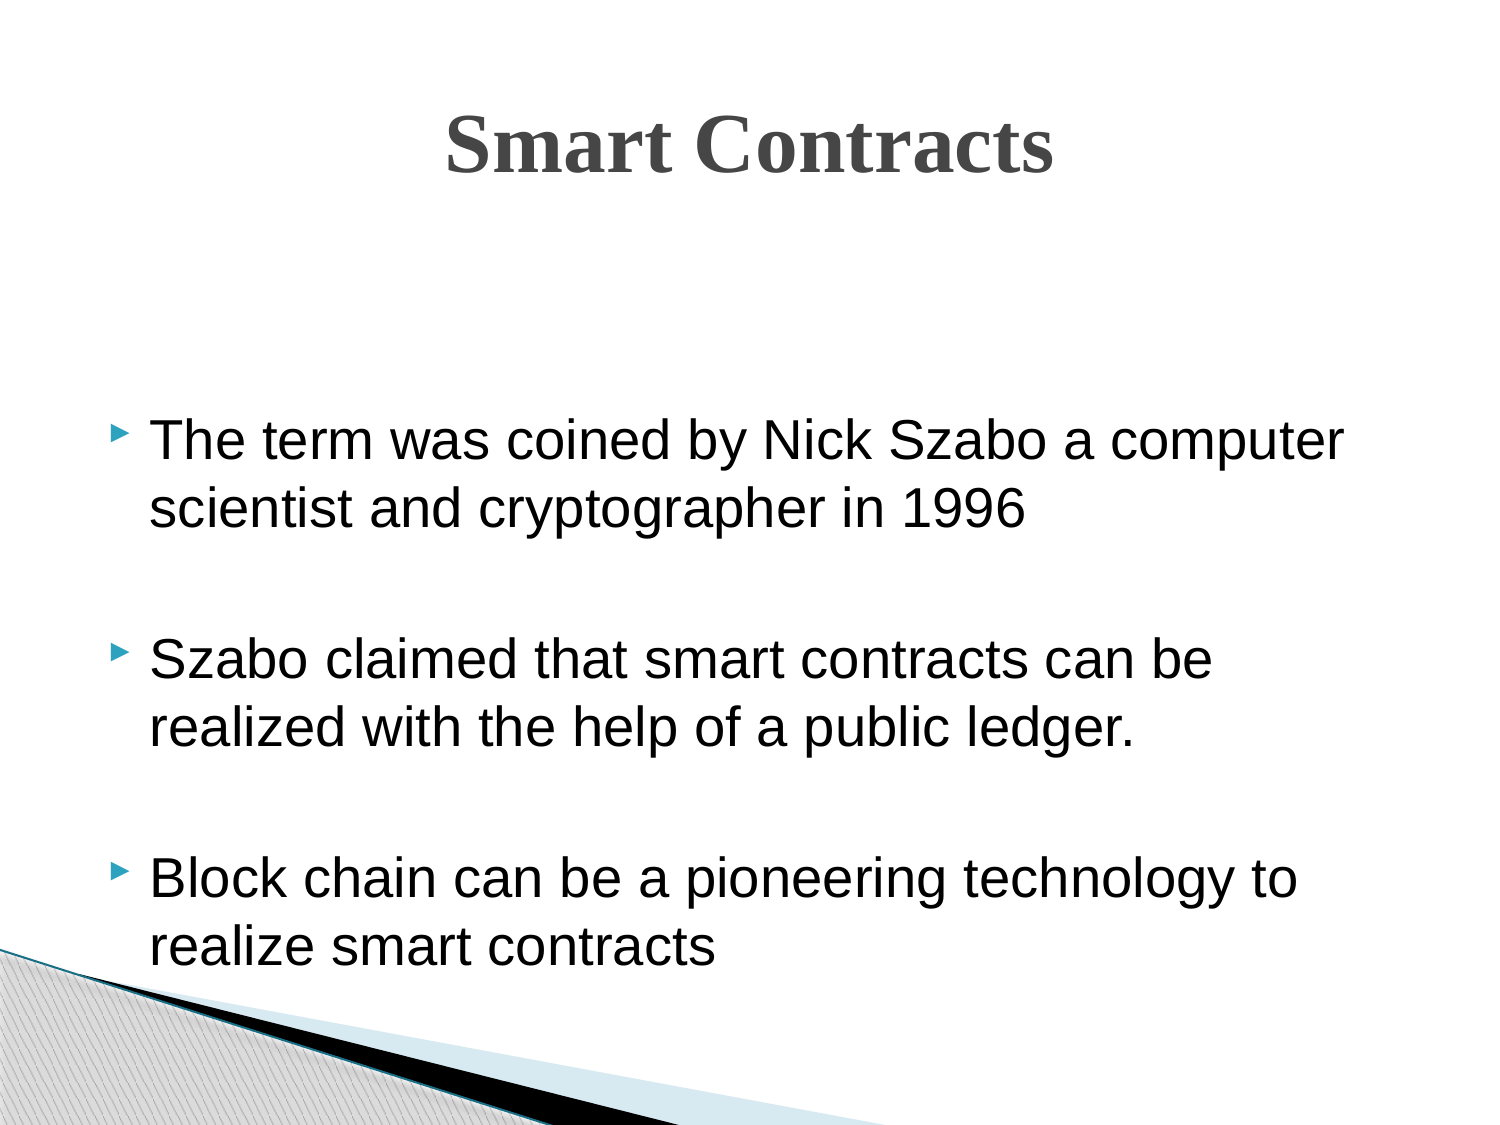

# Smart Contracts

The term was coined by Nick Szabo a computer scientist and cryptographer in 1996

Szabo claimed that smart contracts can be realized with the help of a public ledger.

Block chain can be a pioneering technology to realize smart contracts